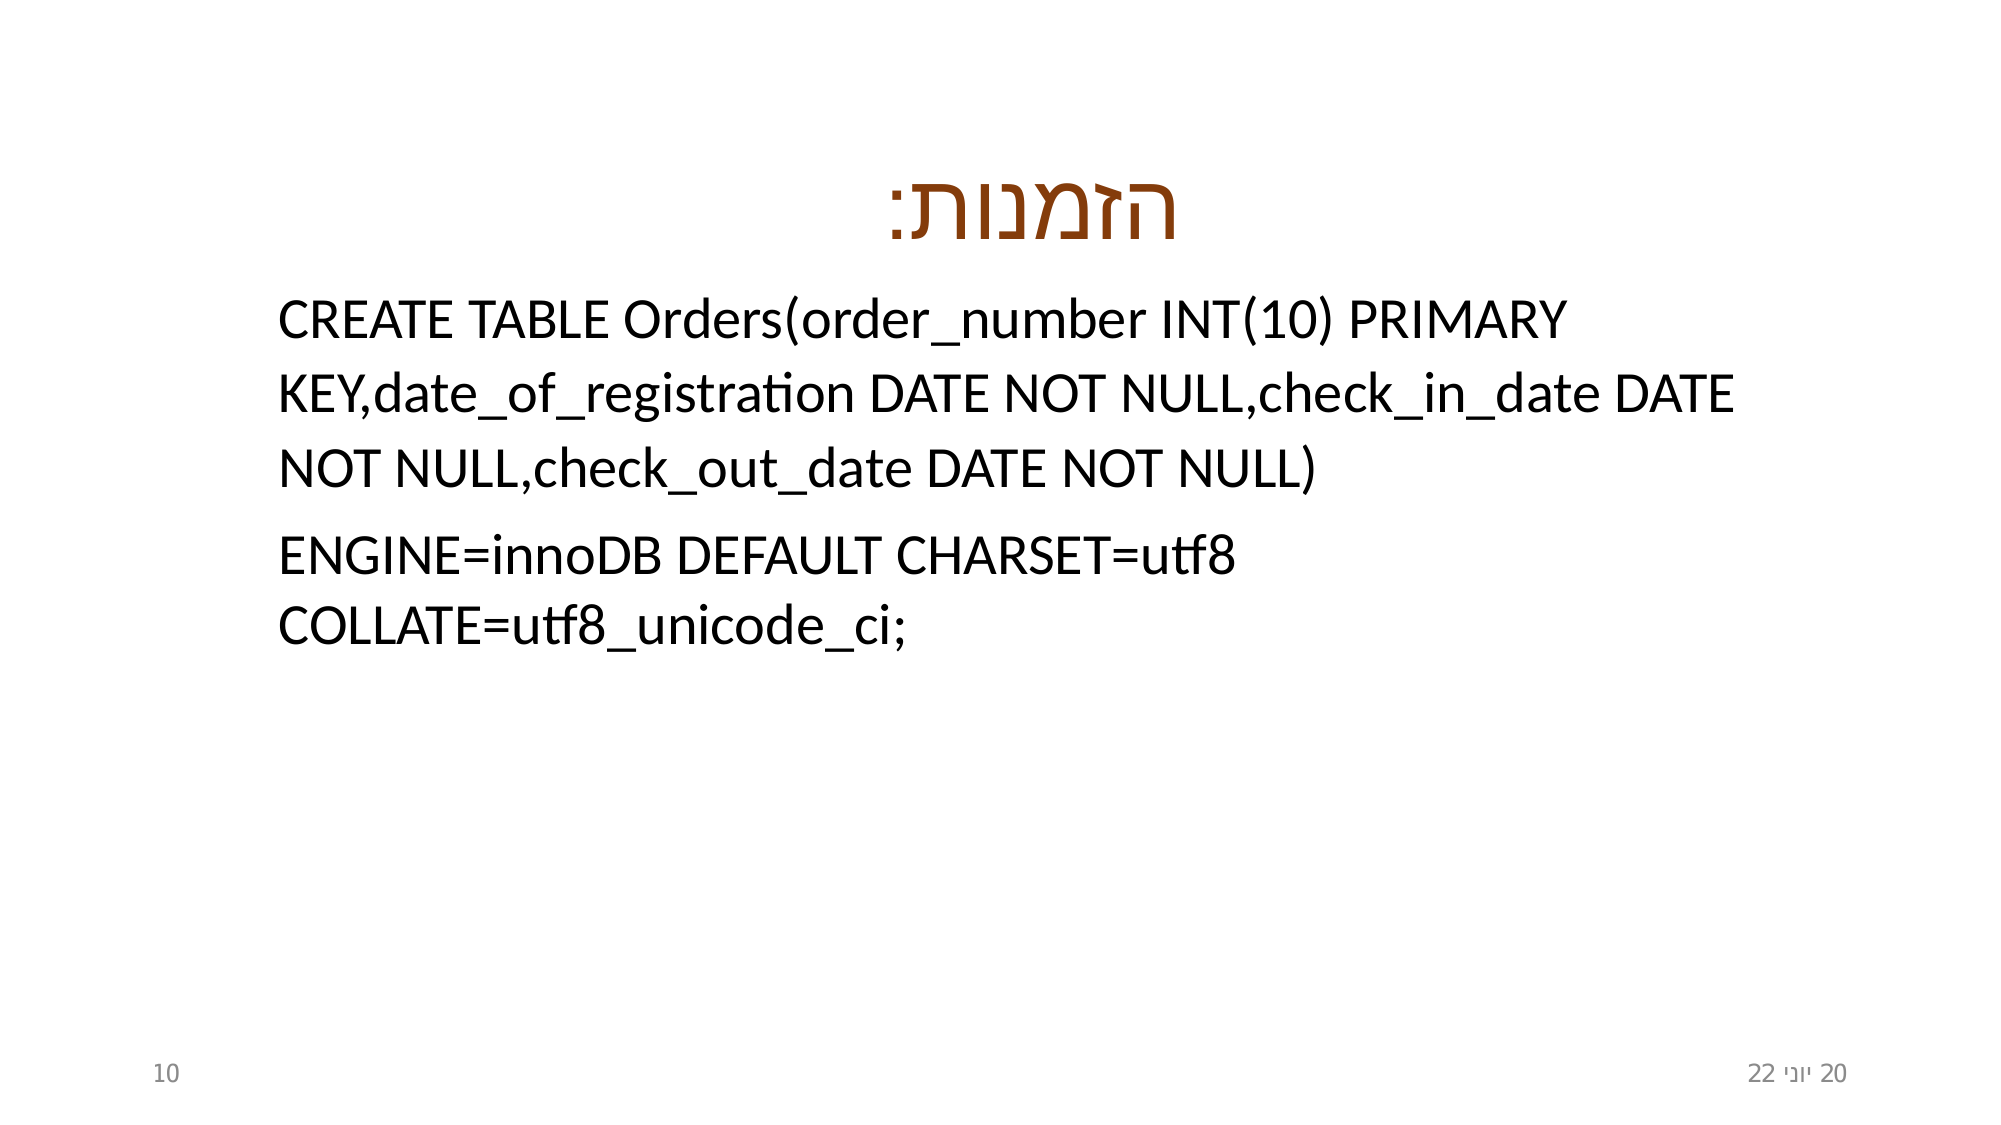

הזמנות:
CREATE TABLE Orders(order_number INT(10) PRIMARY KEY,date_of_registration DATE NOT NULL,check_in_date DATE NOT NULL,check_out_date DATE NOT NULL)
ENGINE=innoDB DEFAULT CHARSET=utf8 COLLATE=utf8_unicode_ci;
10
20 יוני 22